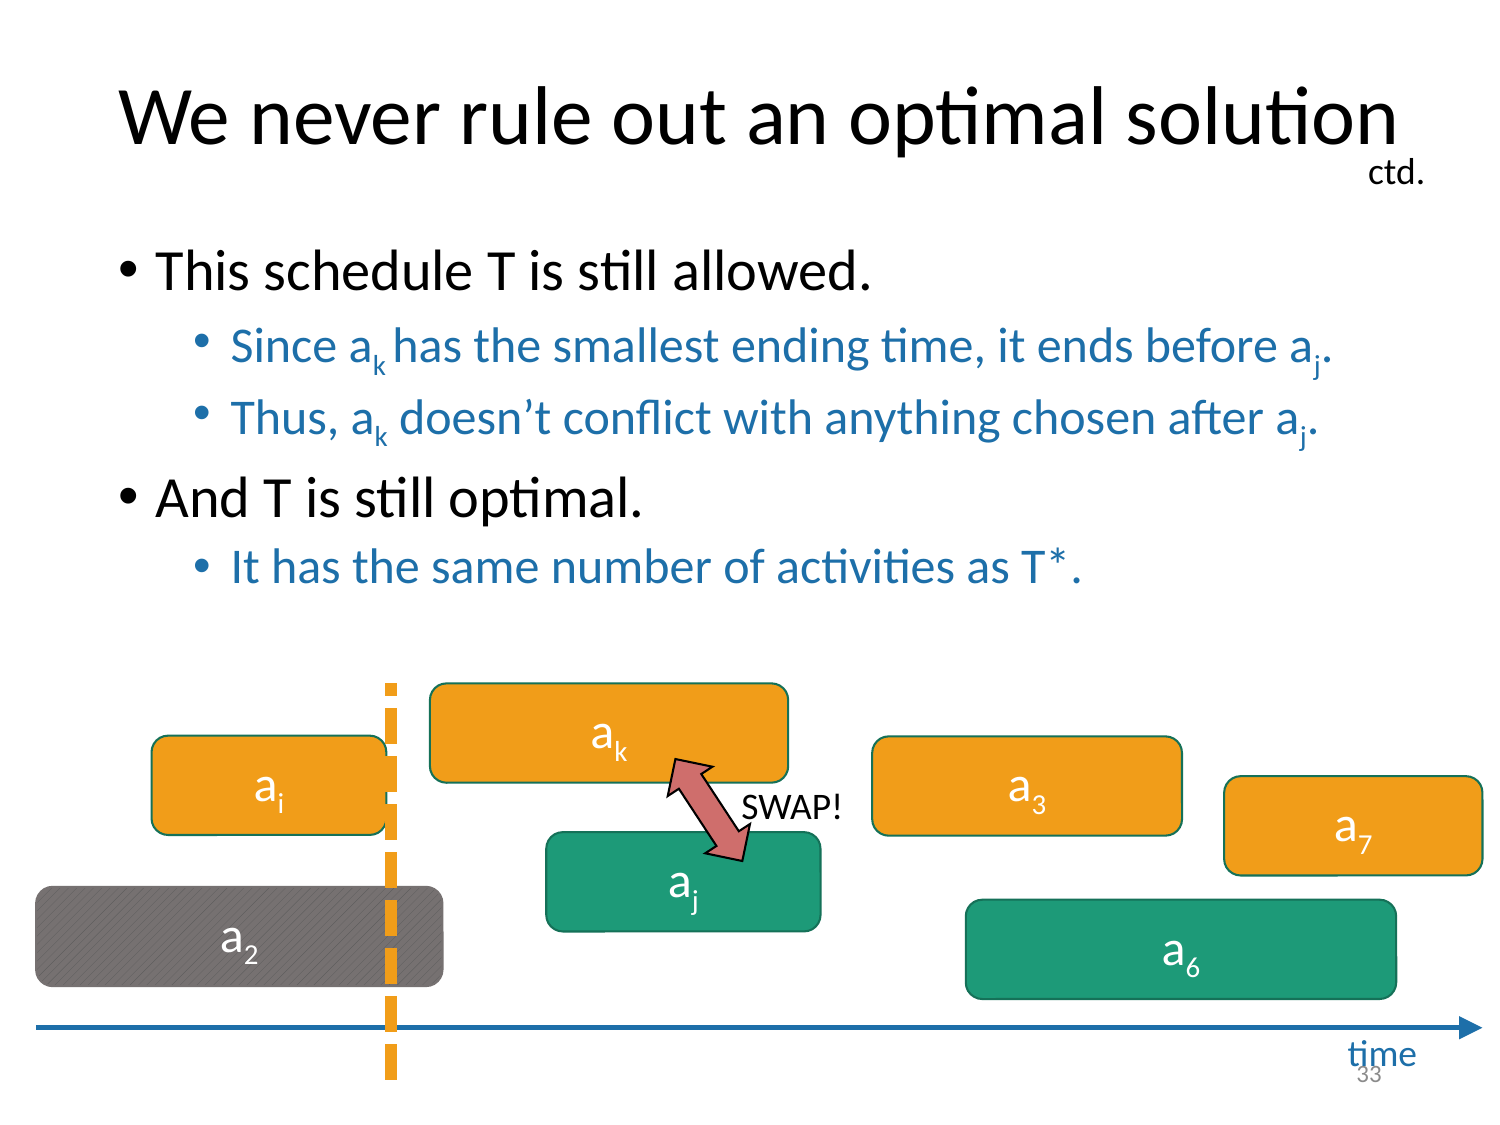

# We never rule out an optimal solution
ctd.
This schedule T is still allowed.
Since ak has the smallest ending time, it ends before aj.
Thus, ak doesn’t conflict with anything chosen after aj.
And T is still optimal.
It has the same number of activities as T*.

ak
ai
a3
SWAP!
a7

aj
a2
a6
time
33